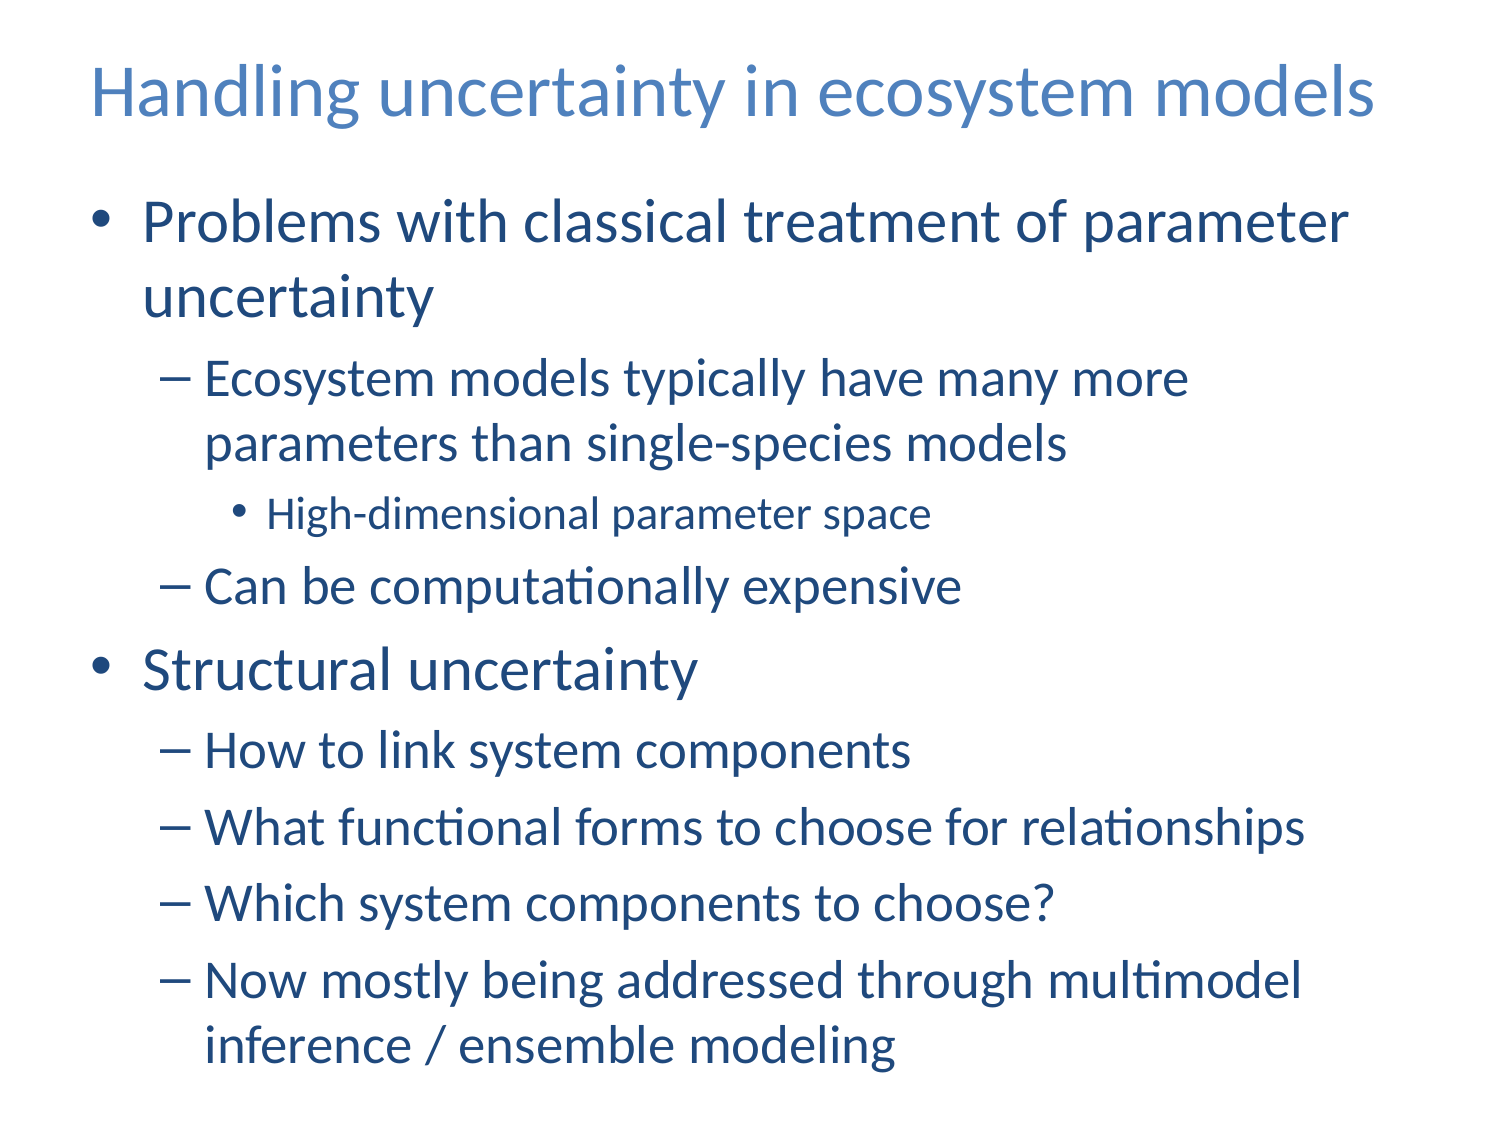

# Handling uncertainty in ecosystem models
Problems with classical treatment of parameter uncertainty
Ecosystem models typically have many more parameters than single-species models
High-dimensional parameter space
Can be computationally expensive
Structural uncertainty
How to link system components
What functional forms to choose for relationships
Which system components to choose?
Now mostly being addressed through multimodel inference / ensemble modeling